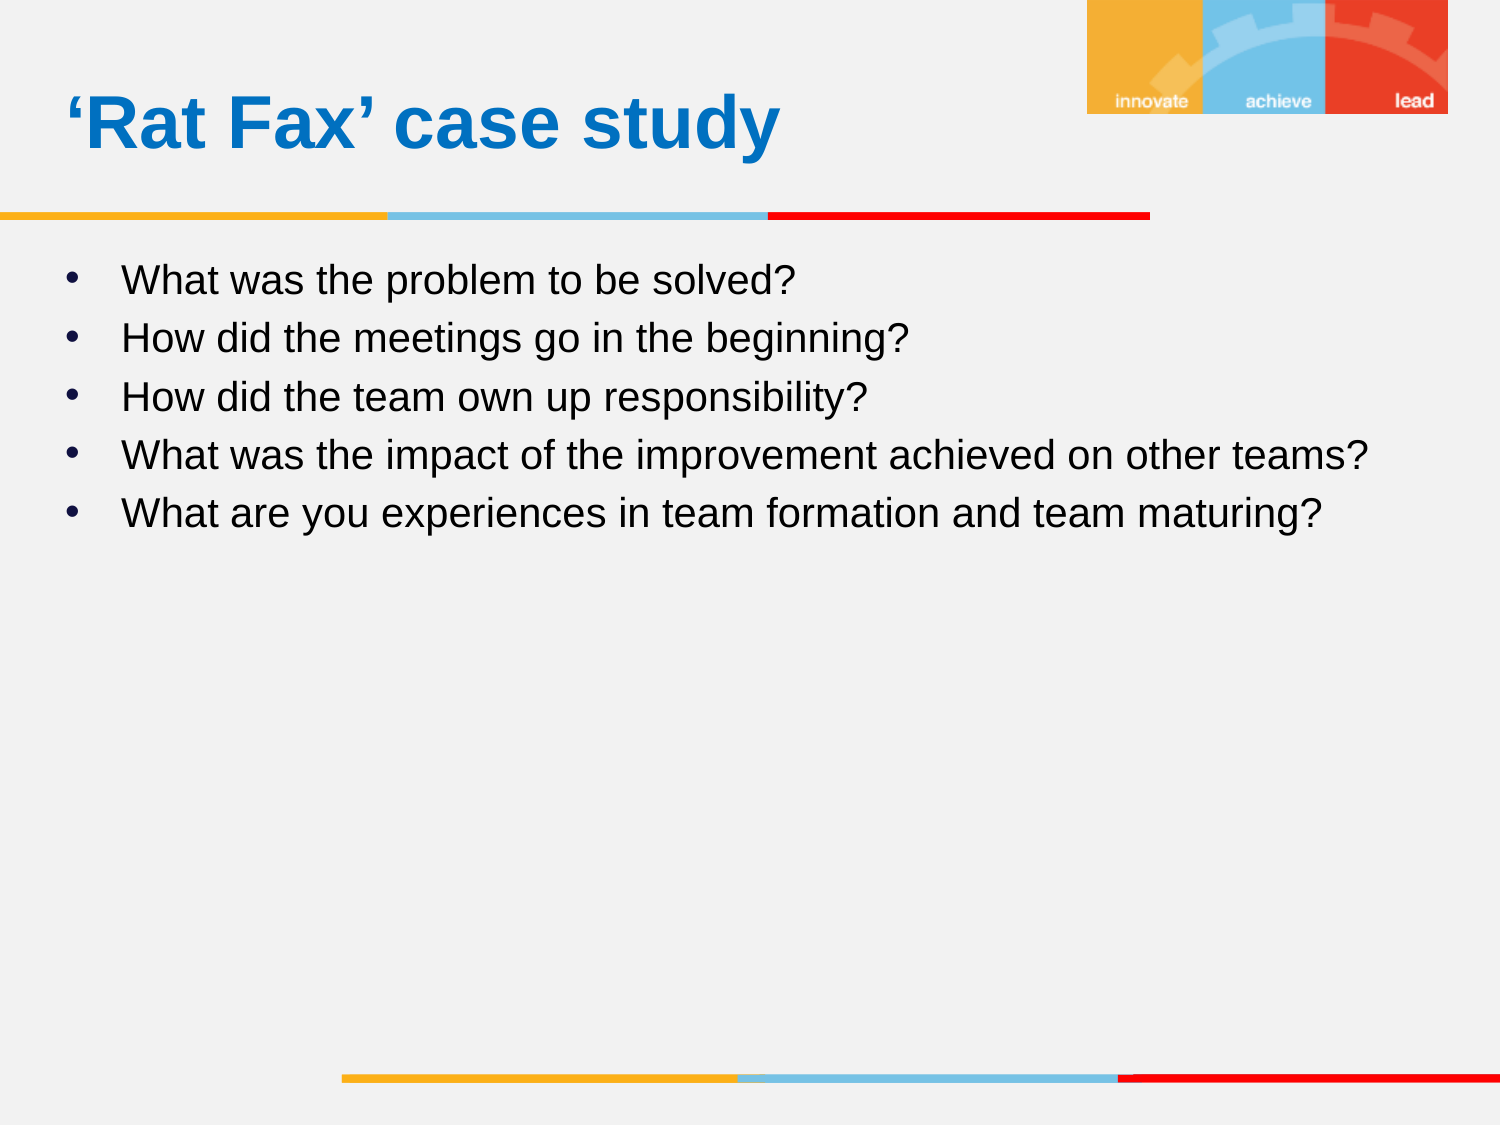

‘Rat Fax’ case study
What was the problem to be solved?
How did the meetings go in the beginning?
How did the team own up responsibility?
What was the impact of the improvement achieved on other teams?
What are you experiences in team formation and team maturing?